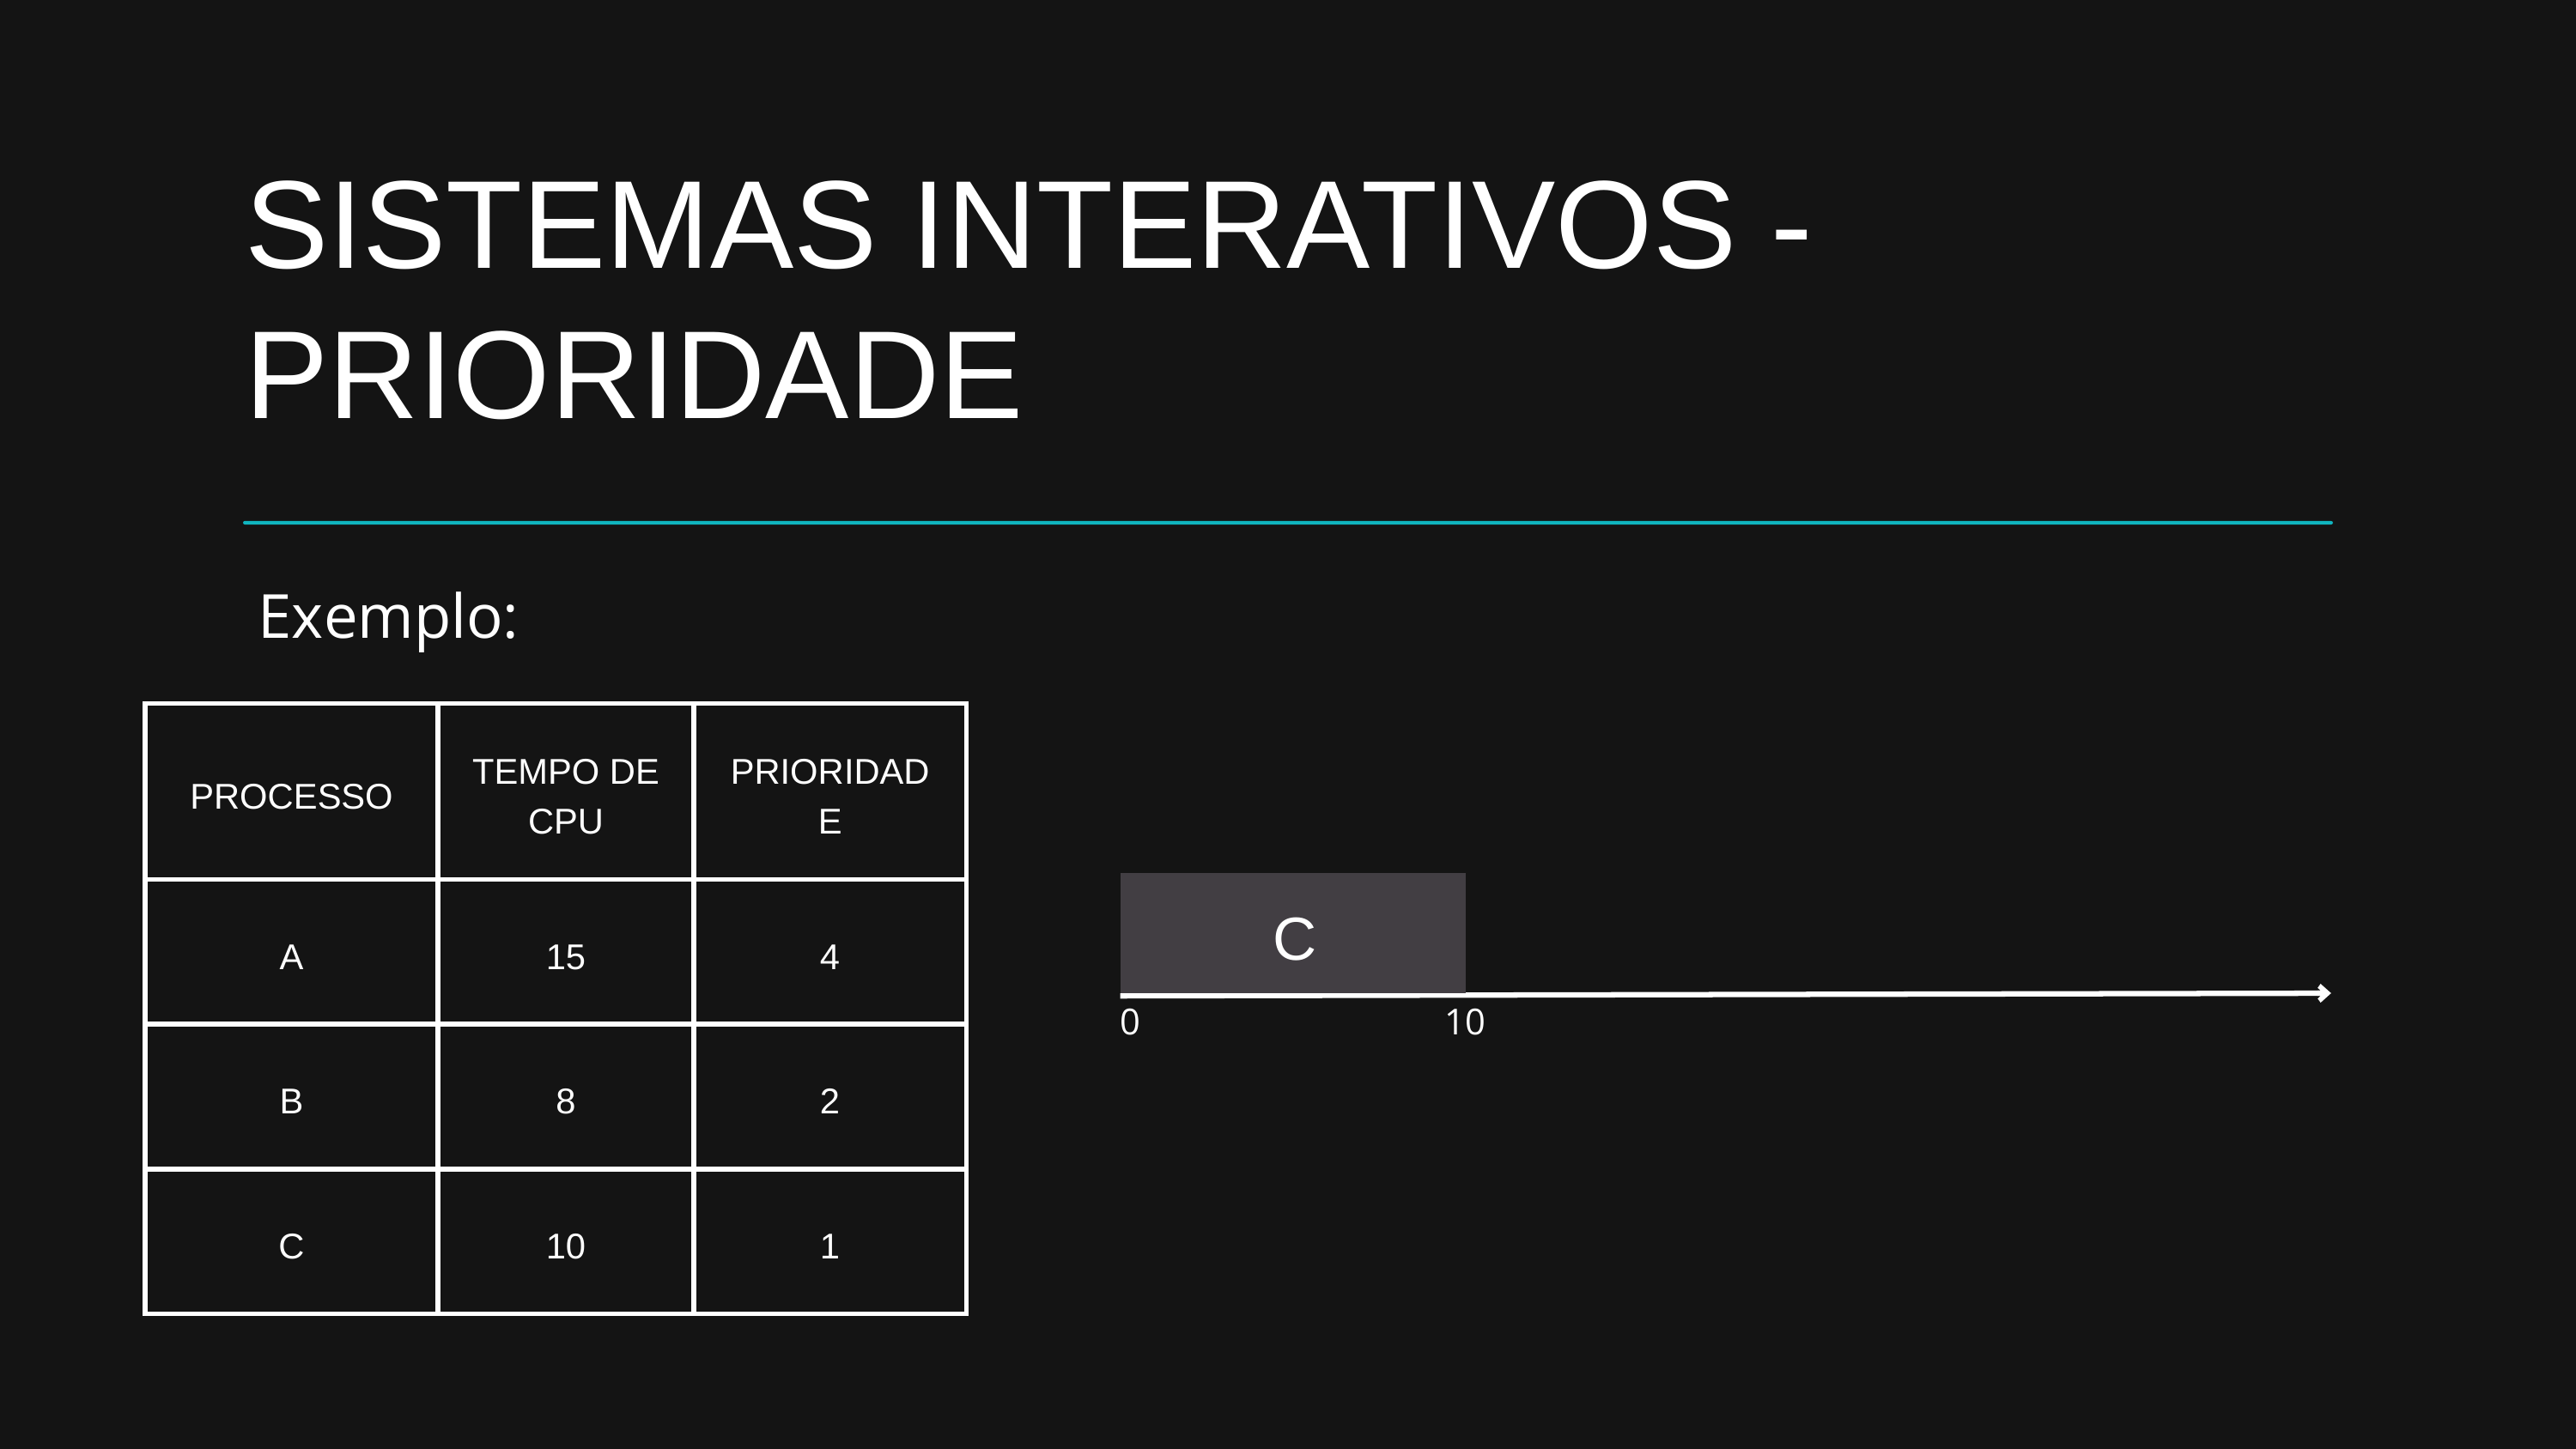

SISTEMAS INTERATIVOS - PRIORIDADE

Exemplo:
| PROCESSO | TEMPO DE CPU | PRIORIDADE |
| --- | --- | --- |
| A | 15 | 4 |
| B | 8 | 2 |
| C | 10 | 1 |

C
0
10